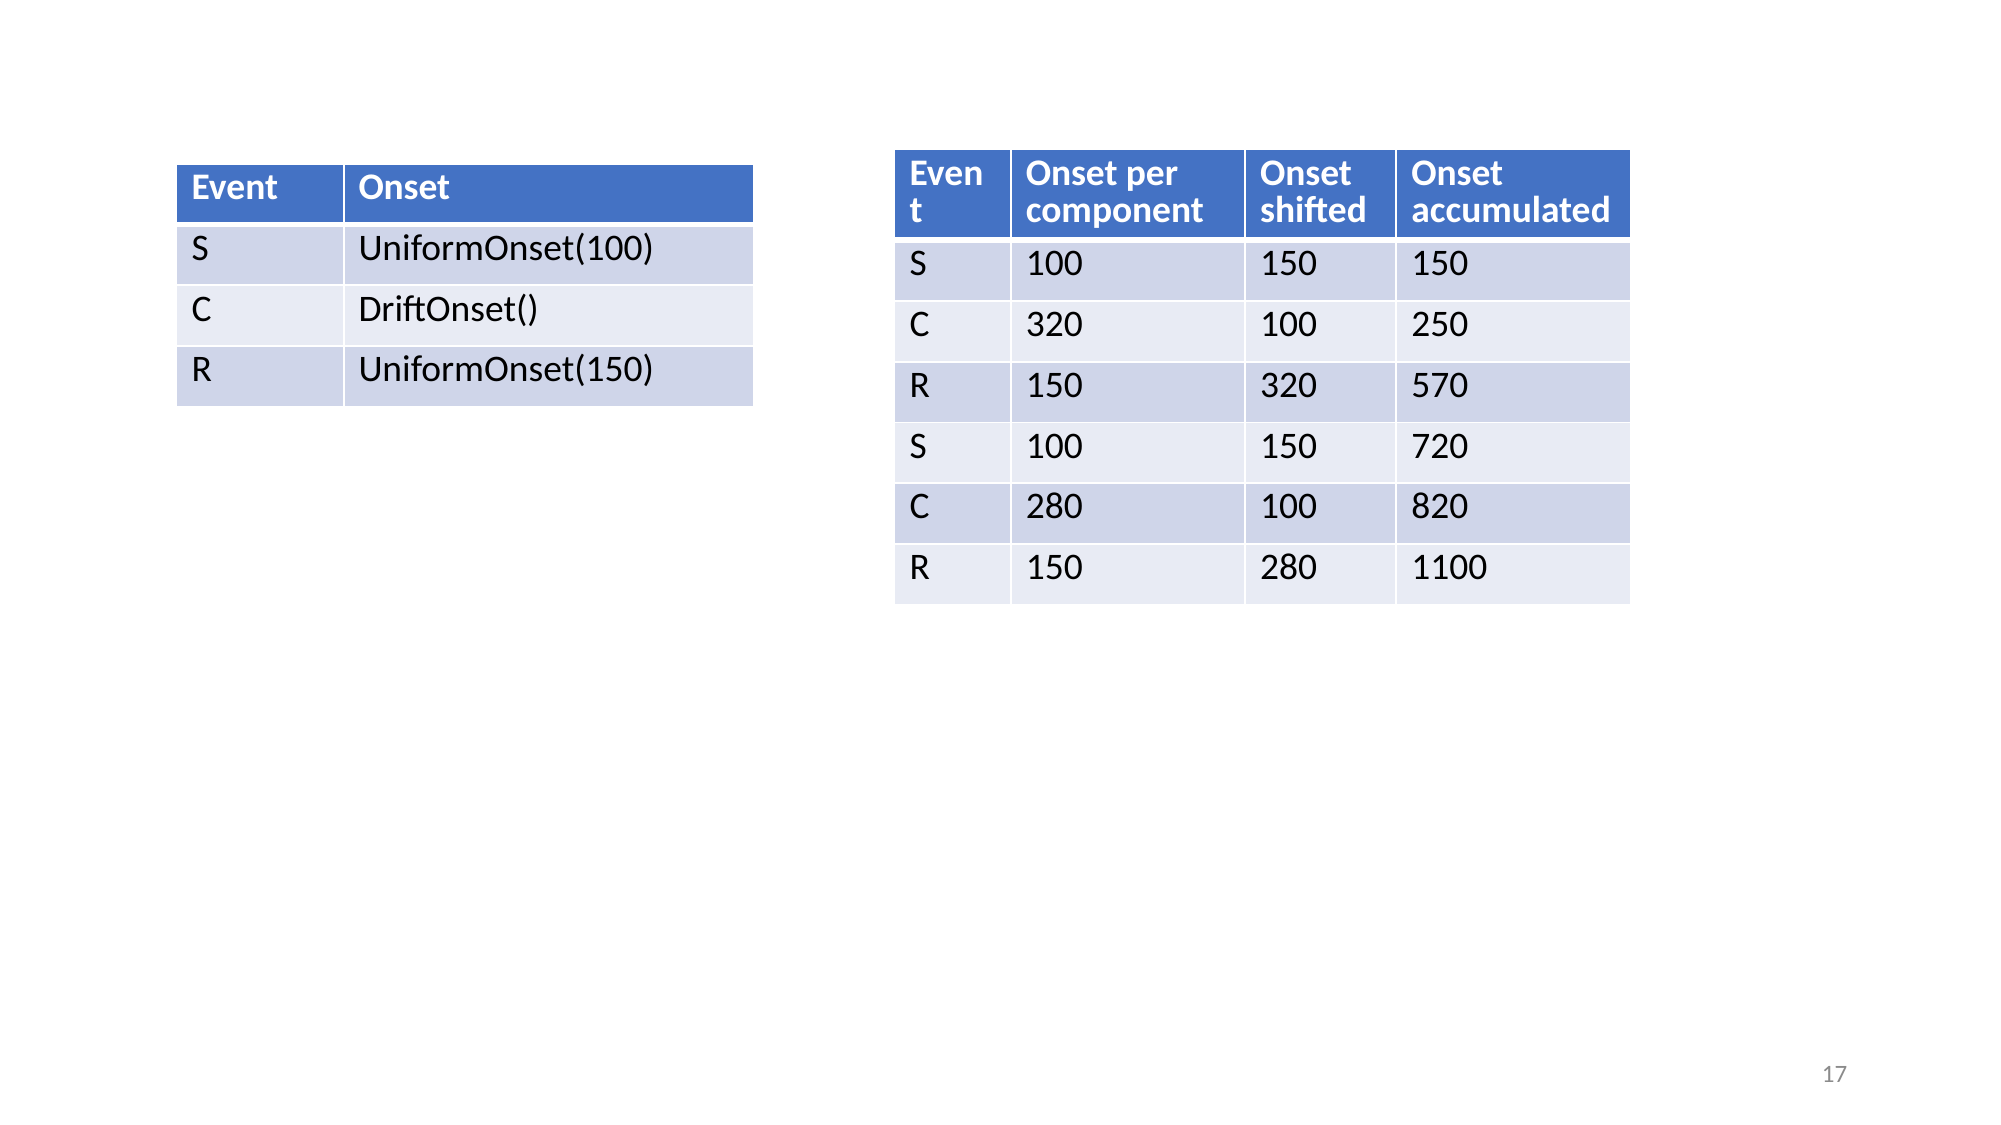

| Event | Onset per component | Onset shifted | Onset accumulated |
| --- | --- | --- | --- |
| S | 100 | 150 | 150 |
| C | 320 | 100 | 250 |
| R | 150 | 320 | 570 |
| S | 100 | 150 | 720 |
| C | 280 | 100 | 820 |
| R | 150 | 280 | 1100 |
| Event | Onset |
| --- | --- |
| S | UniformOnset(100) |
| C | DriftOnset() |
| R | UniformOnset(150) |
17